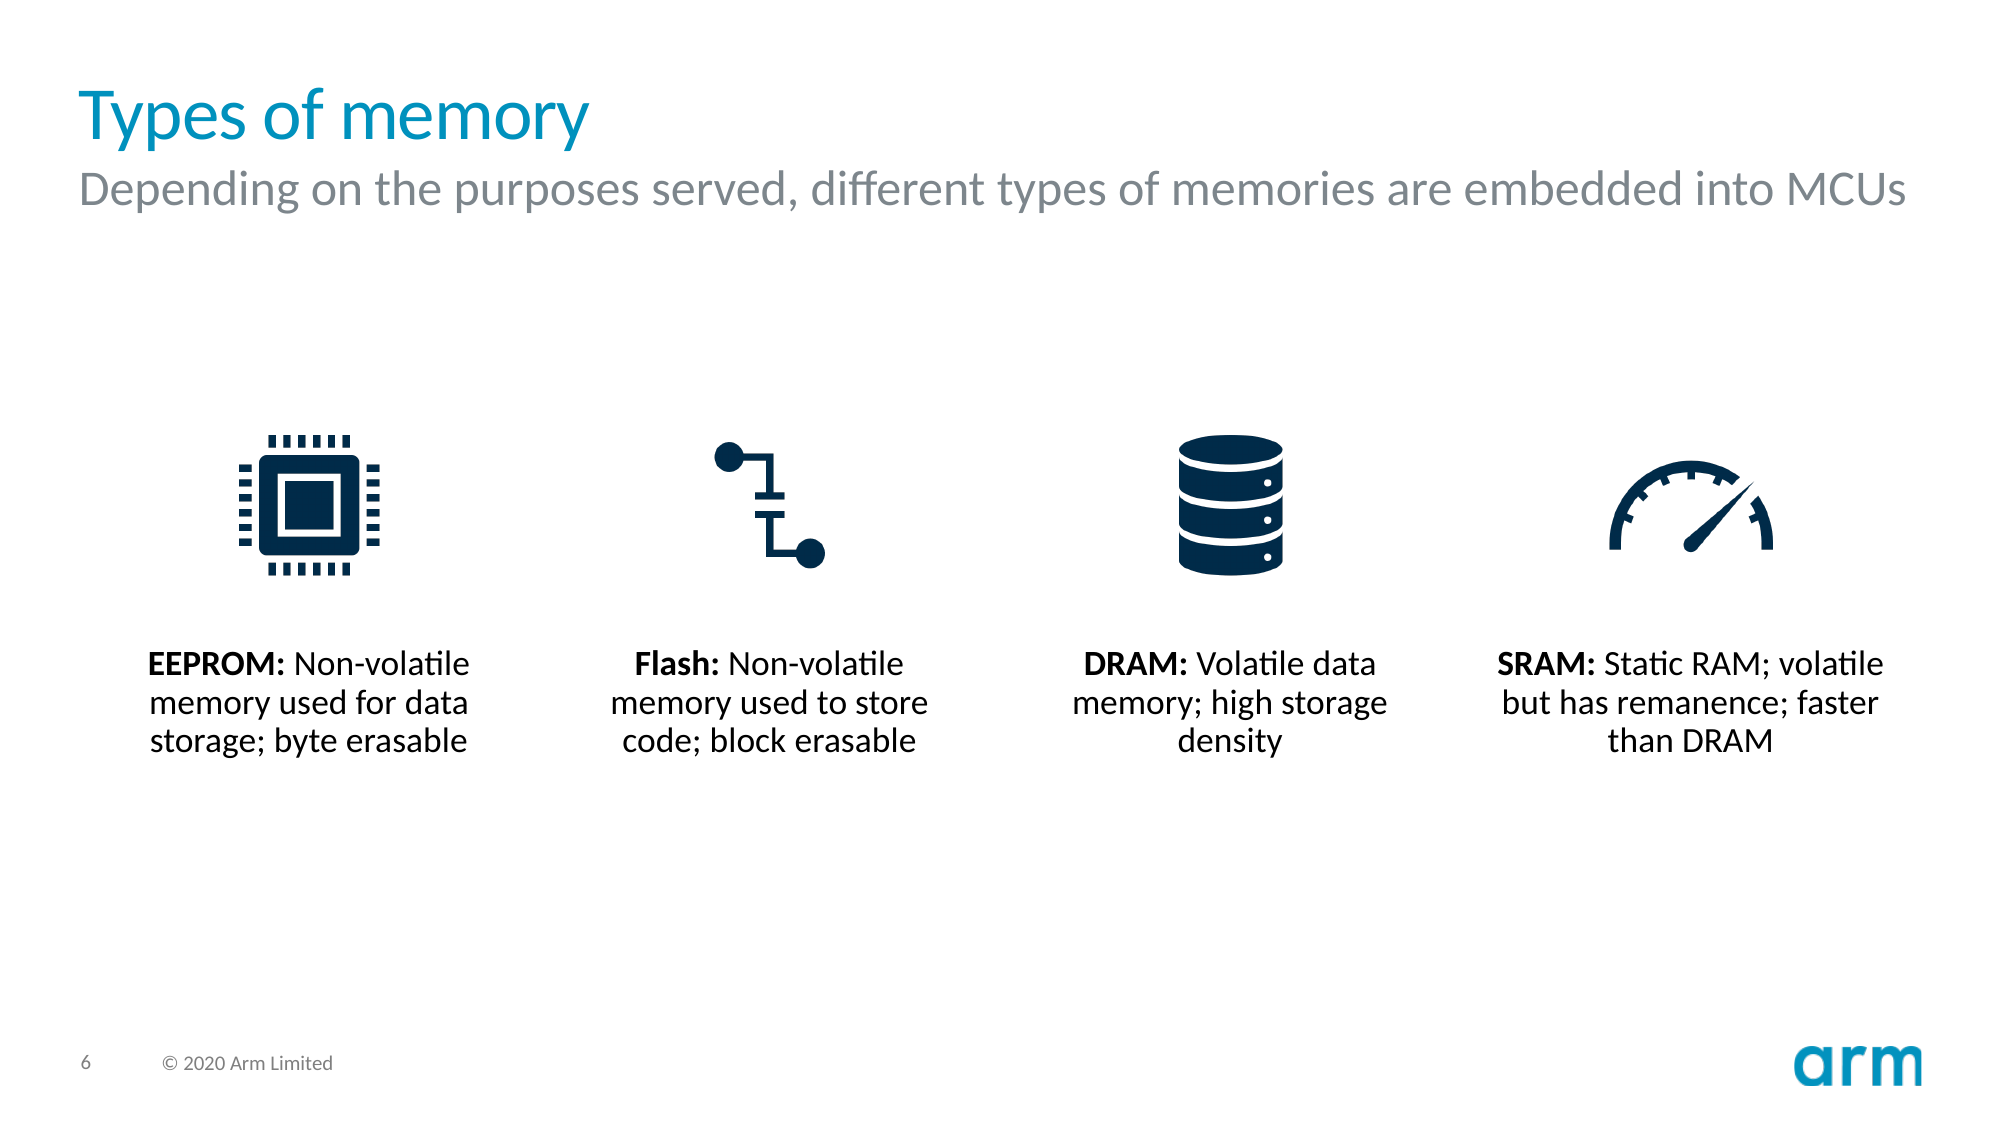

# Types of memory
Depending on the purposes served, different types of memories are embedded into MCUs
EEPROM: Non-volatile memory used for data storage; byte erasable
Flash: Non-volatile memory used to store code; block erasable
DRAM: Volatile data memory; high storage density
SRAM: Static RAM; volatile but has remanence; faster than DRAM